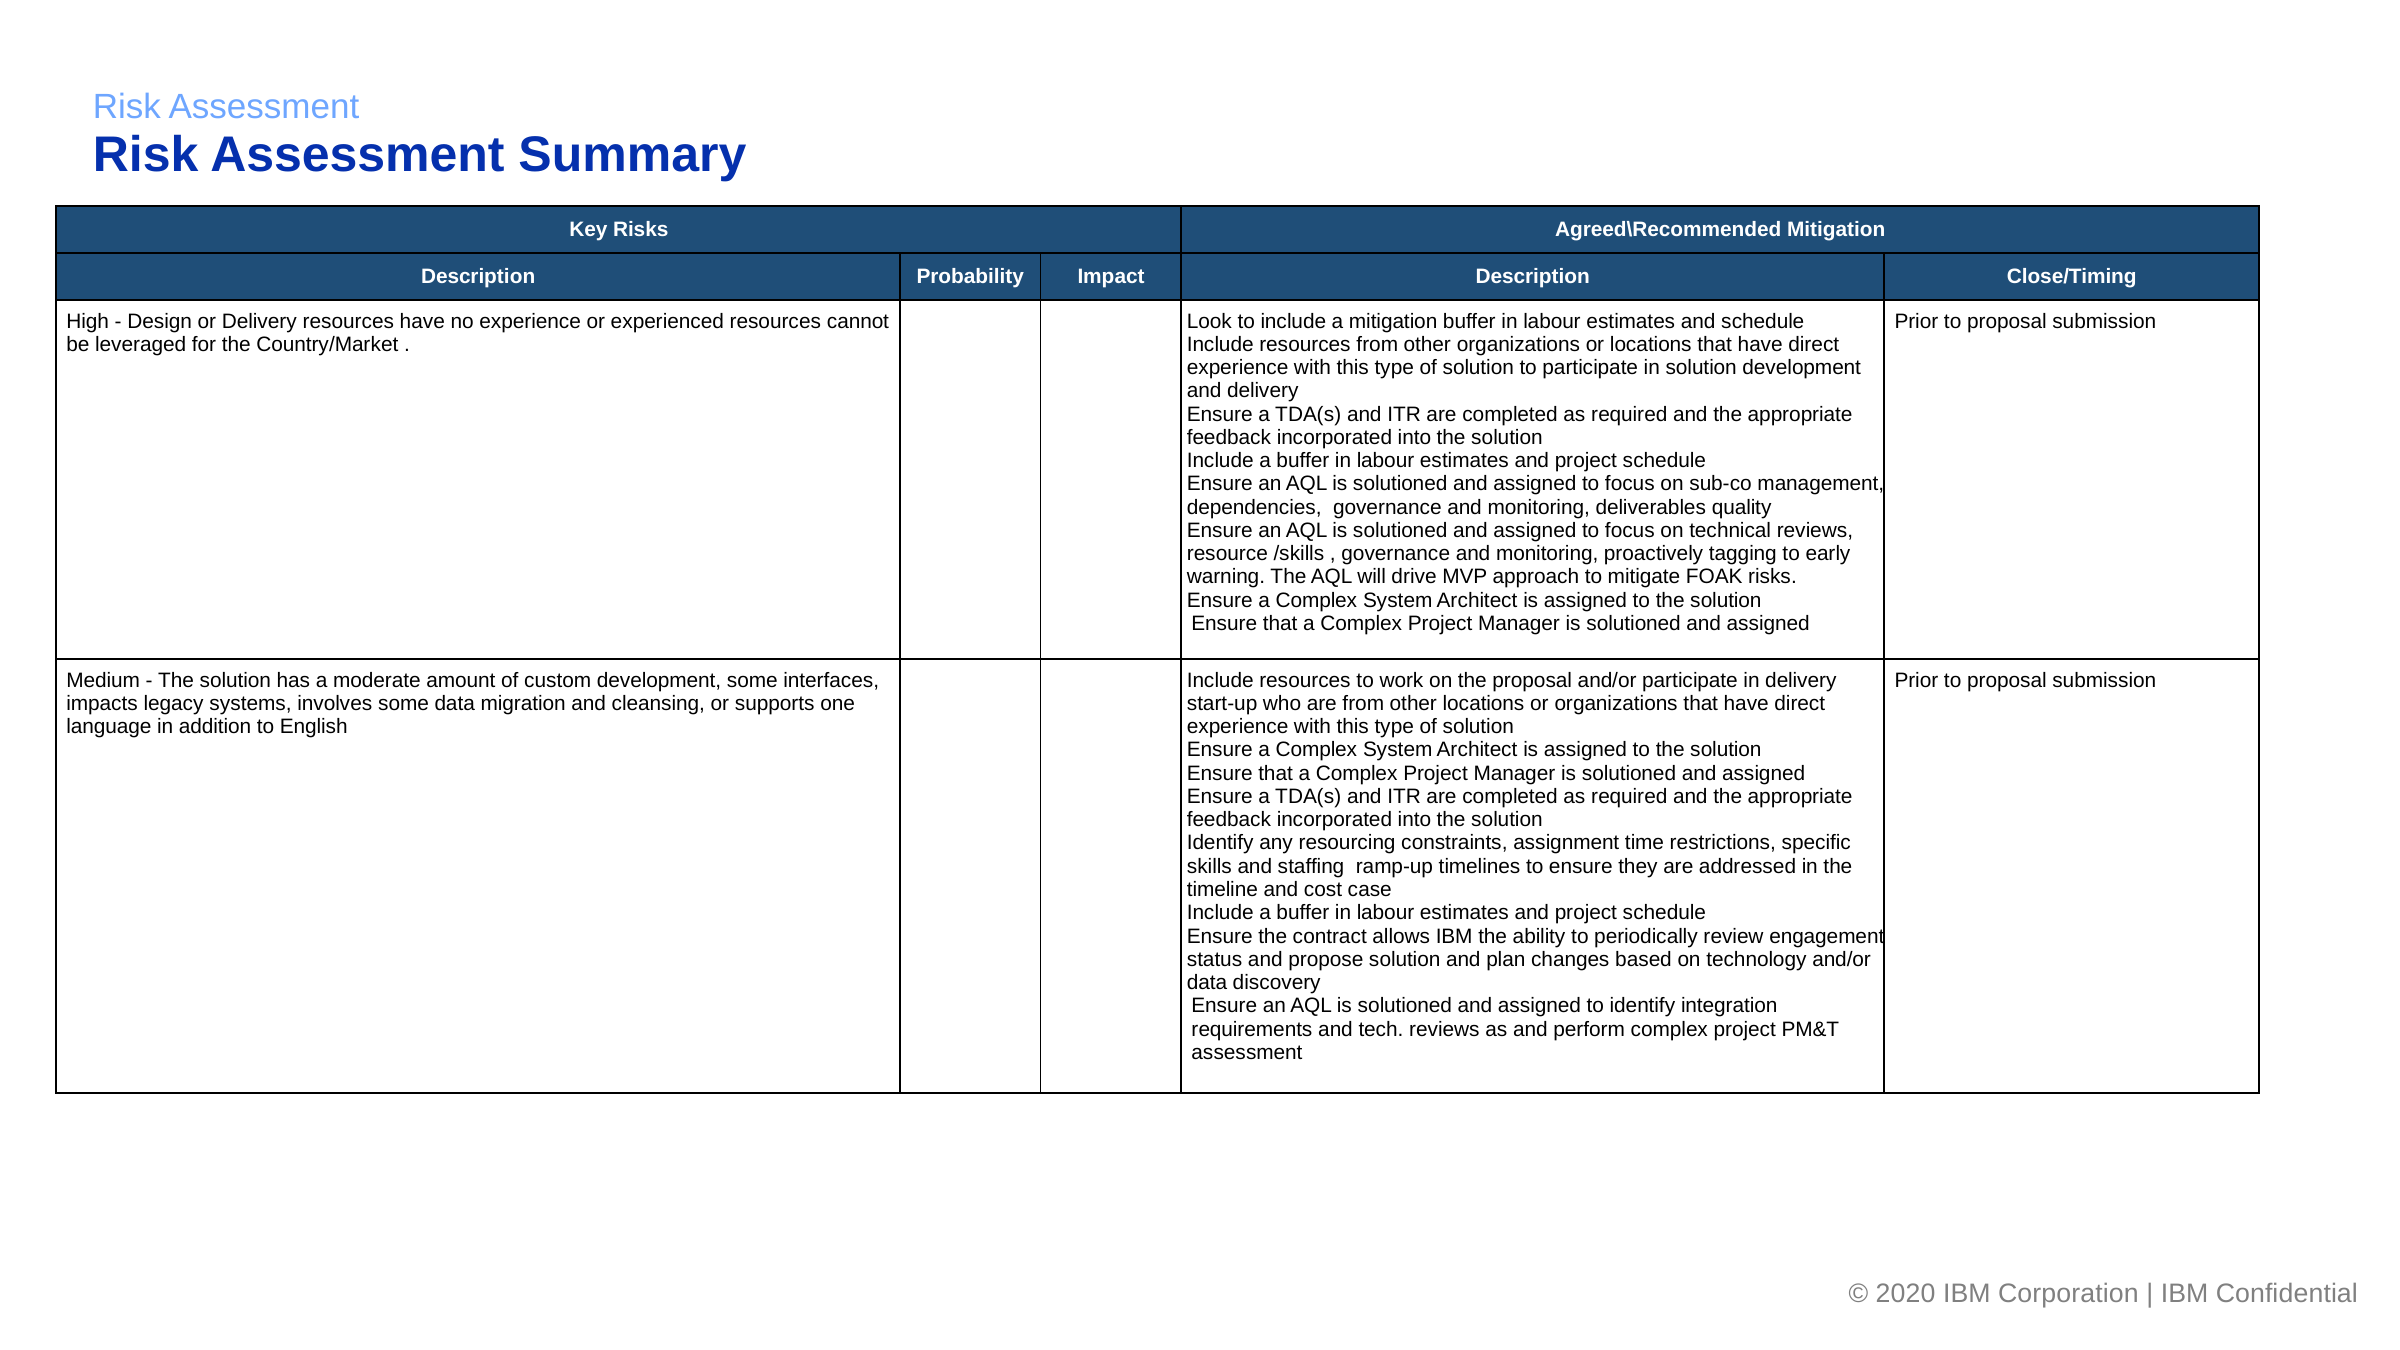

Risk Assessment
Risk Assessment Summary
| Key Risks |  |  | Agreed\Recommended Mitigation |  |
| --- | --- | --- | --- | --- |
| Description | Probability | Impact | Description | Close/Timing |
| High - Design or Delivery resources have no experience or experienced resources cannot be leveraged for the Country/Market . |  |  | Look to include a mitigation buffer in labour estimates and schedule Include resources from other organizations or locations that have direct experience with this type of solution to participate in solution development and delivery Ensure a TDA(s) and ITR are completed as required and the appropriate feedback incorporated into the solution Include a buffer in labour estimates and project schedule Ensure an AQL is solutioned and assigned to focus on sub-co management, dependencies, governance and monitoring, deliverables quality Ensure an AQL is solutioned and assigned to focus on technical reviews, resource /skills , governance and monitoring, proactively tagging to early warning. The AQL will drive MVP approach to mitigate FOAK risks. Ensure a Complex System Architect is assigned to the solution Ensure that a Complex Project Manager is solutioned and assigned | Prior to proposal submission |
| Medium - The solution has a moderate amount of custom development, some interfaces, impacts legacy systems, involves some data migration and cleansing, or supports one language in addition to English |  |  | Include resources to work on the proposal and/or participate in delivery start-up who are from other locations or organizations that have direct experience with this type of solution Ensure a Complex System Architect is assigned to the solution Ensure that a Complex Project Manager is solutioned and assigned Ensure a TDA(s) and ITR are completed as required and the appropriate feedback incorporated into the solution Identify any resourcing constraints, assignment time restrictions, specific skills and staffing ramp-up timelines to ensure they are addressed in the timeline and cost case Include a buffer in labour estimates and project schedule Ensure the contract allows IBM the ability to periodically review engagement status and propose solution and plan changes based on technology and/or data discovery Ensure an AQL is solutioned and assigned to identify integration requirements and tech. reviews as and perform complex project PM&T assessment | Prior to proposal submission |